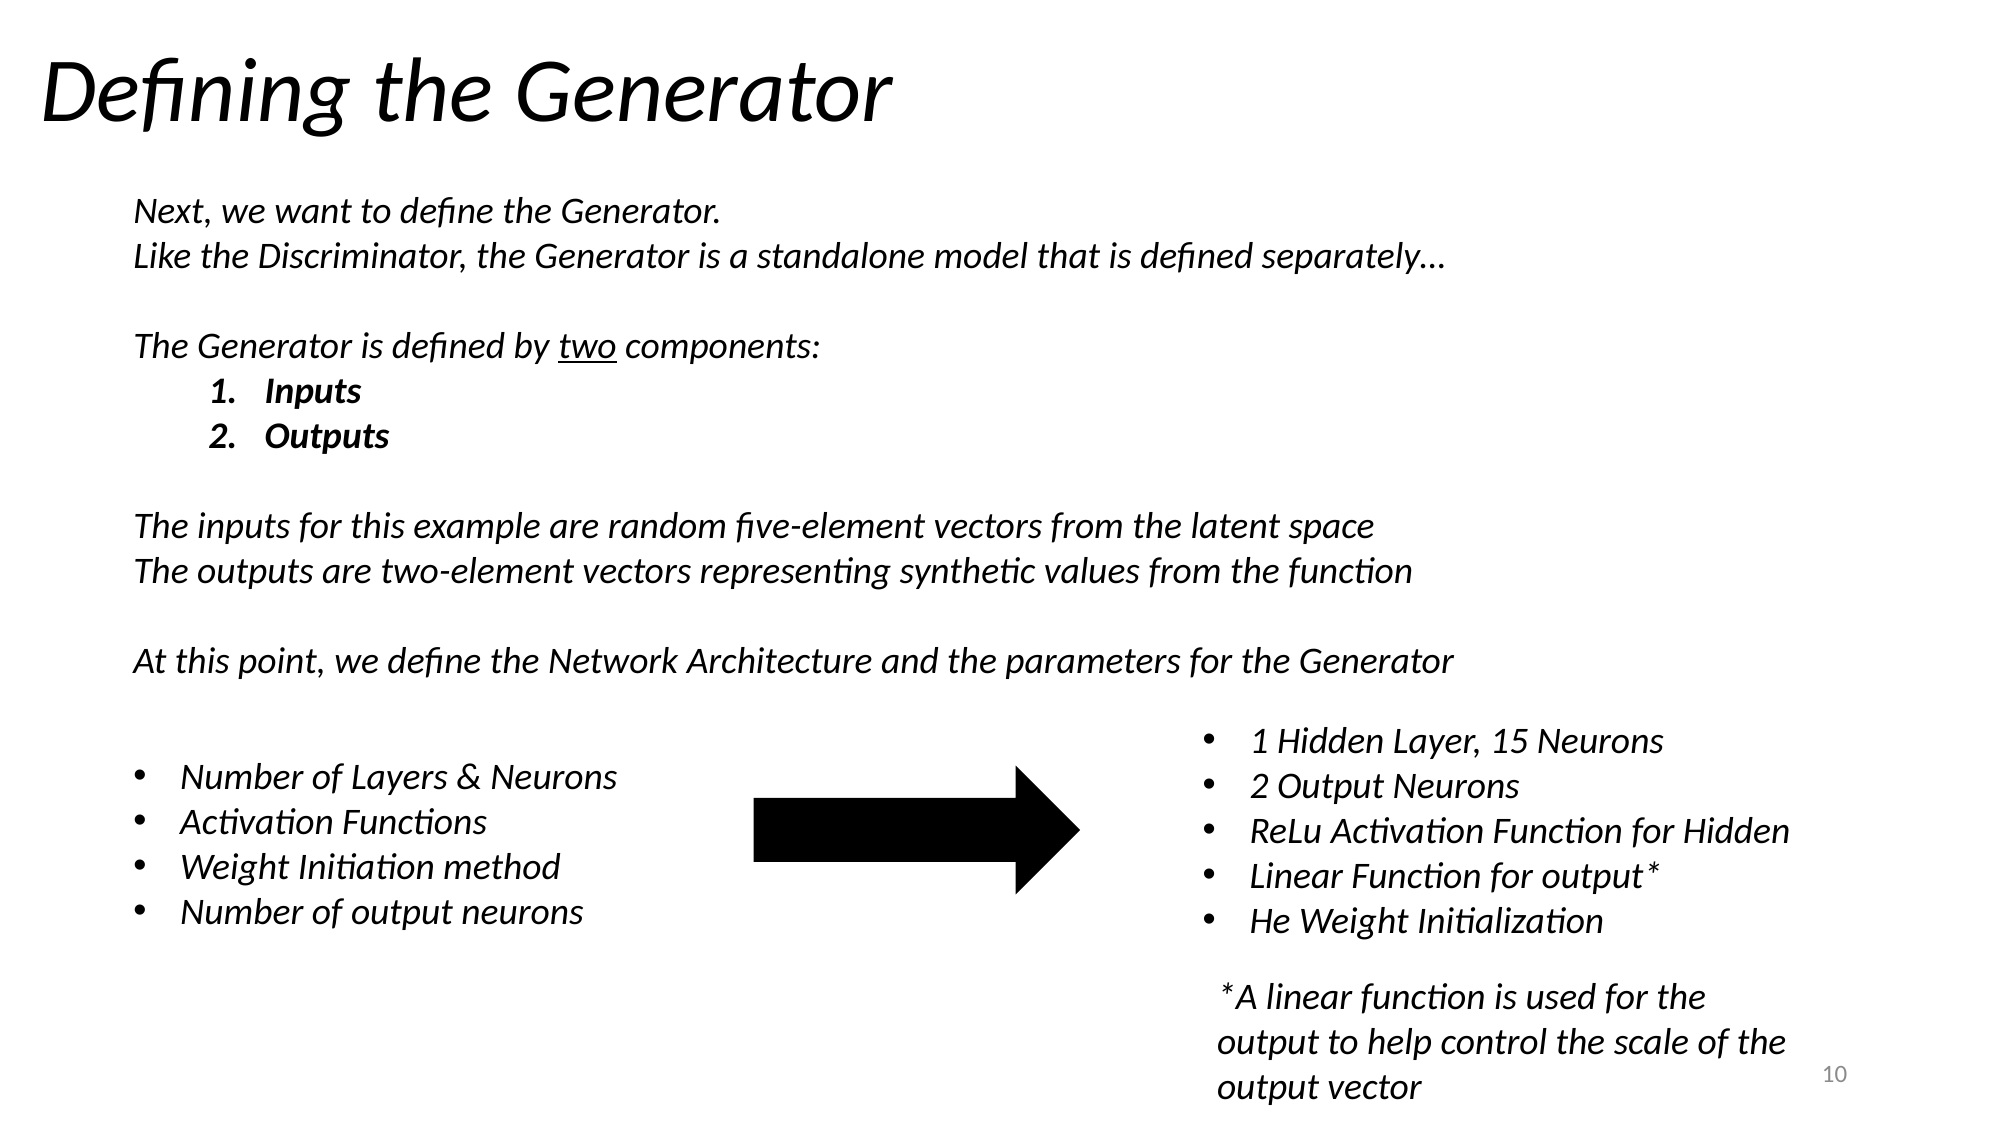

# Defining the Generator
Next, we want to define the Generator.
Like the Discriminator, the Generator is a standalone model that is defined separately…

The Generator is defined by two components:
Inputs
Outputs

The inputs for this example are random five-element vectors from the latent space
The outputs are two-element vectors representing synthetic values from the function

At this point, we define the Network Architecture and the parameters for the Generator

Number of Layers & Neurons
Activation Functions
Weight Initiation method
Number of output neurons
1 Hidden Layer, 15 Neurons
2 Output Neurons
ReLu Activation Function for Hidden
Linear Function for output*
He Weight Initialization

*A linear function is used for the output to help control the scale of the output vector
10